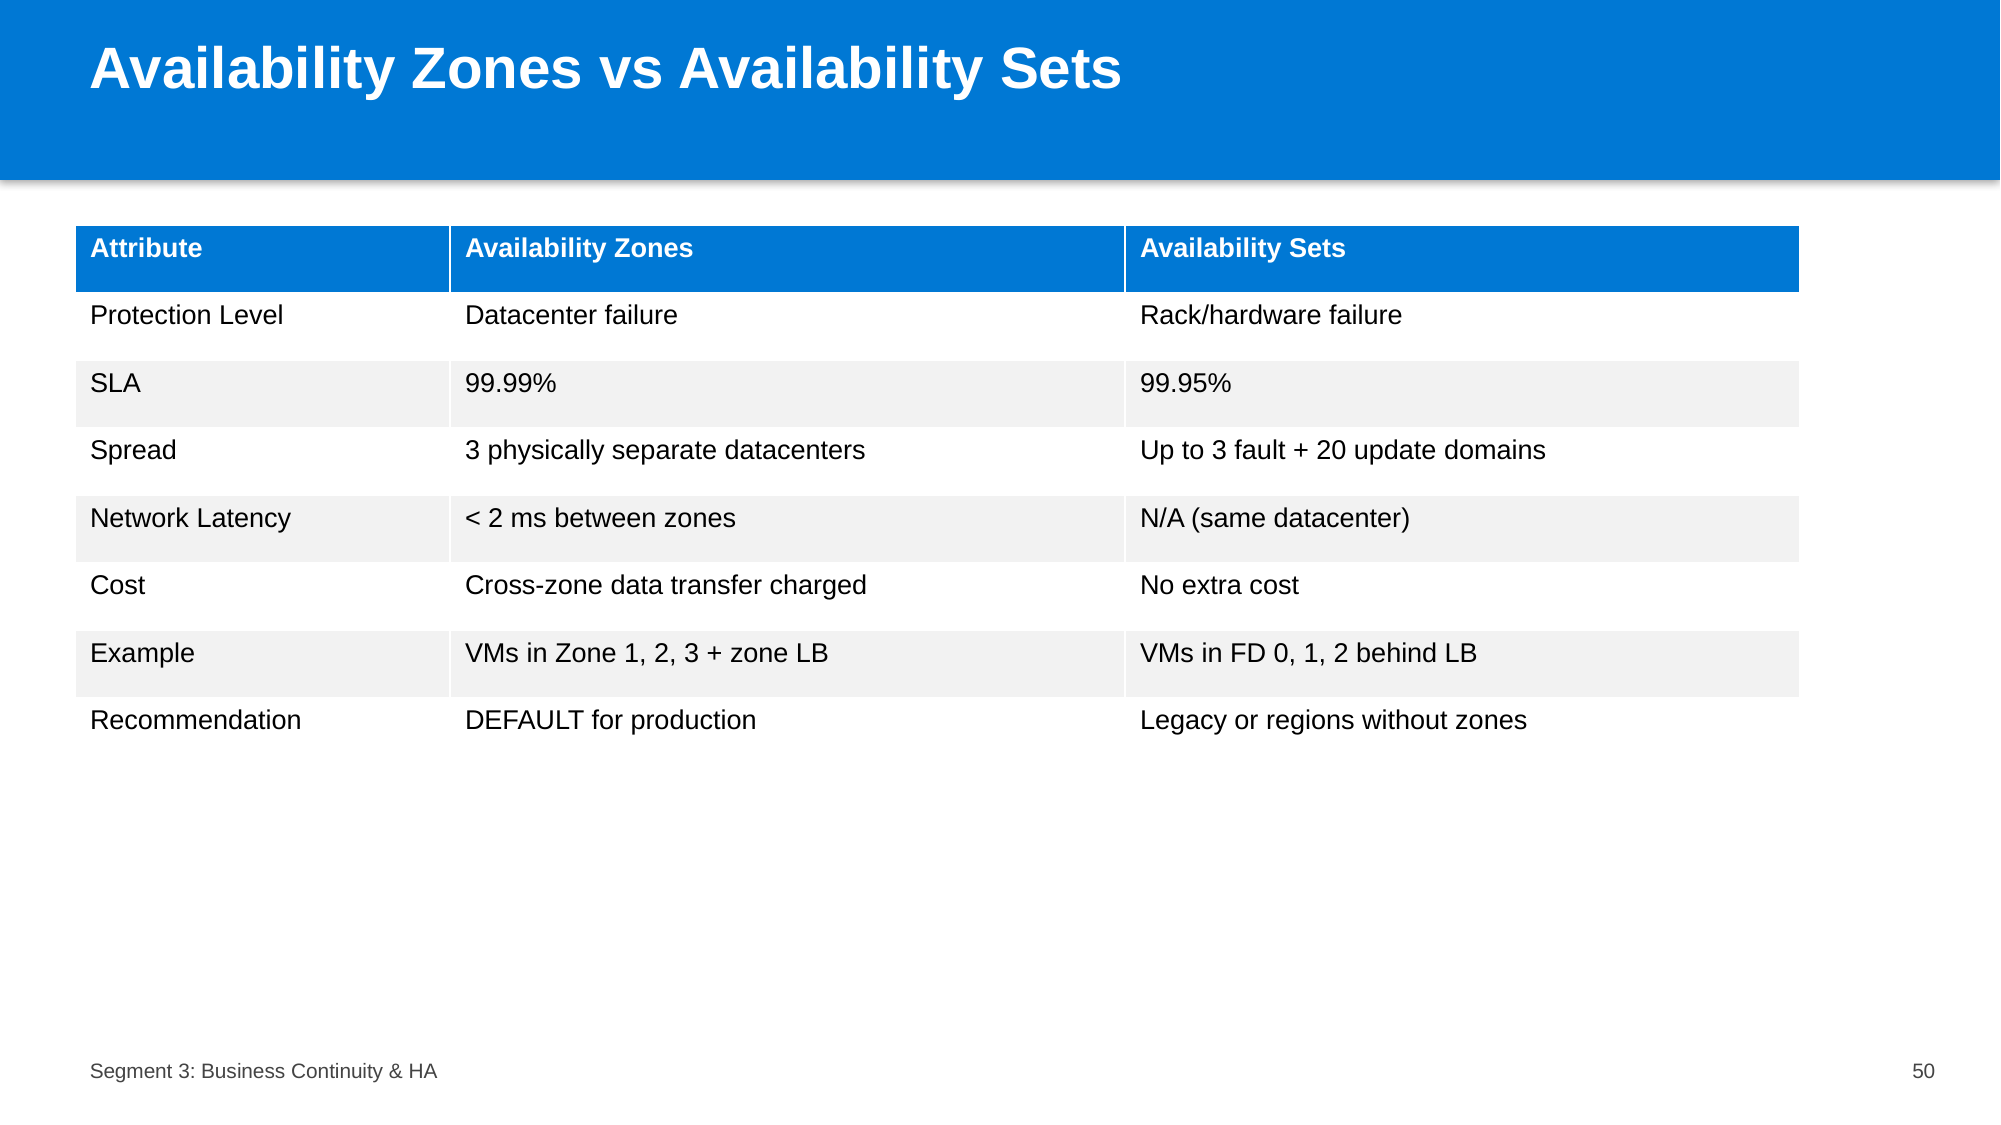

Availability Zones vs Availability Sets
| Attribute | Availability Zones | Availability Sets |
| --- | --- | --- |
| Protection Level | Datacenter failure | Rack/hardware failure |
| SLA | 99.99% | 99.95% |
| Spread | 3 physically separate datacenters | Up to 3 fault + 20 update domains |
| Network Latency | < 2 ms between zones | N/A (same datacenter) |
| Cost | Cross-zone data transfer charged | No extra cost |
| Example | VMs in Zone 1, 2, 3 + zone LB | VMs in FD 0, 1, 2 behind LB |
| Recommendation | DEFAULT for production | Legacy or regions without zones |
Segment 3: Business Continuity & HA
50